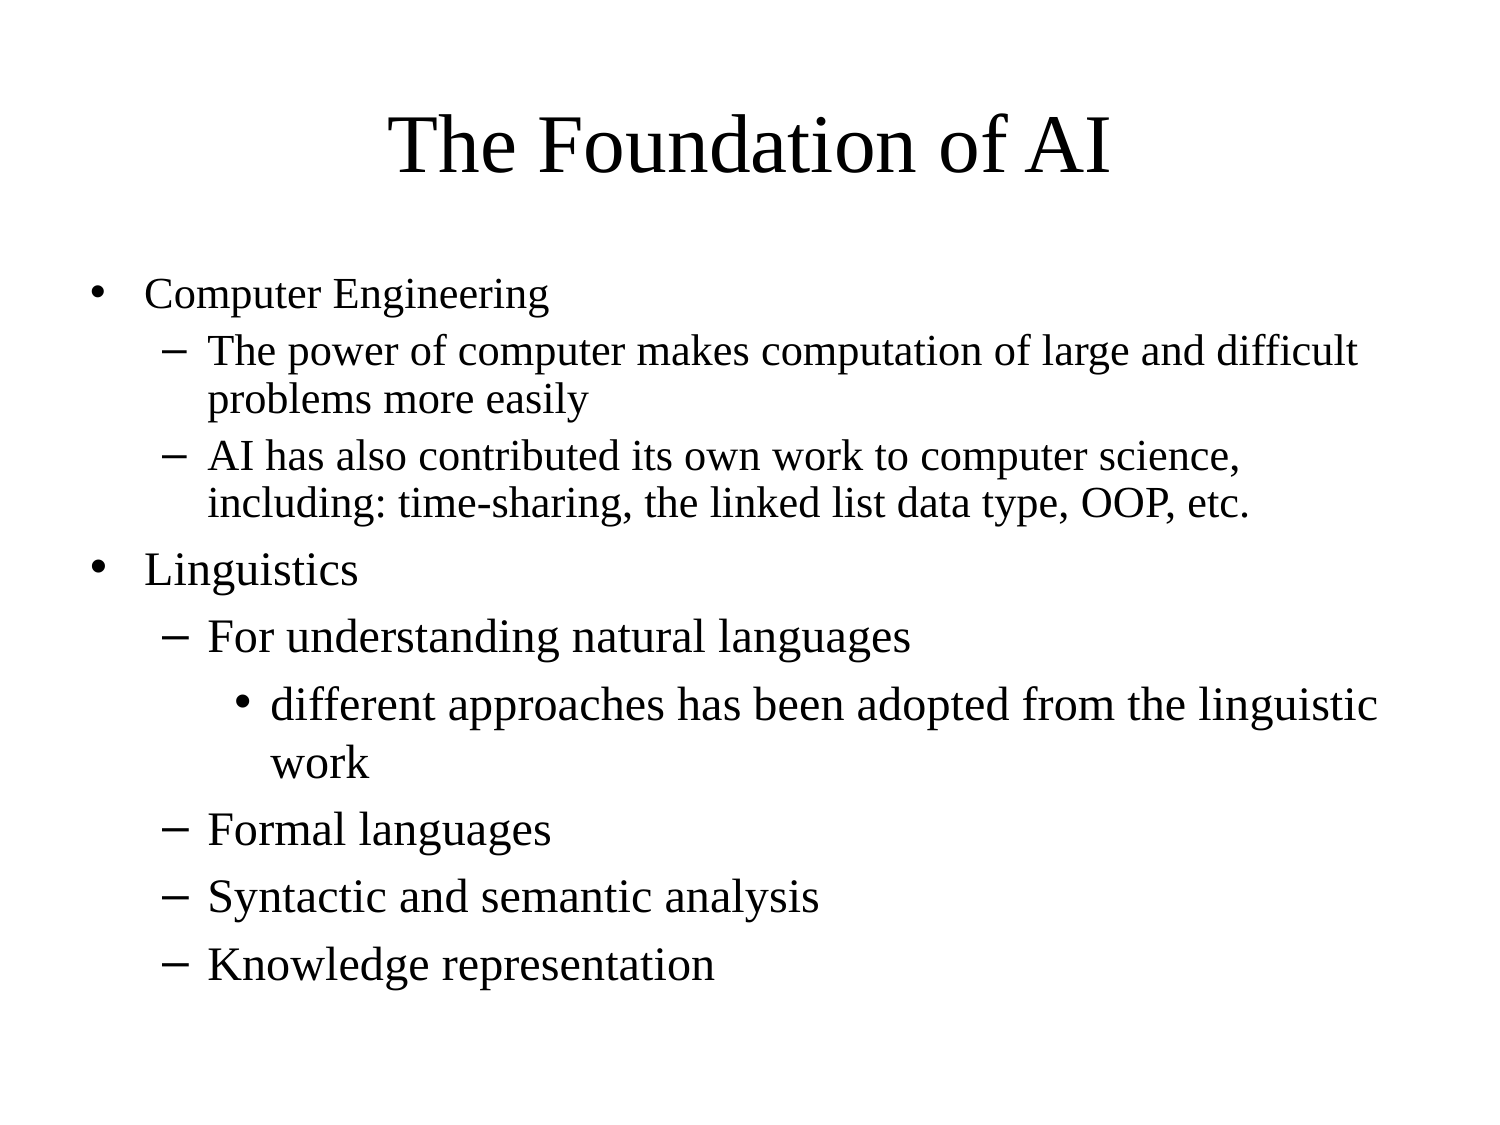

# The Foundation of AI
Computer Engineering
The power of computer makes computation of large and difficult problems more easily
AI has also contributed its own work to computer science, including: time-sharing, the linked list data type, OOP, etc.
Linguistics
For understanding natural languages
different approaches has been adopted from the linguistic work
Formal languages
Syntactic and semantic analysis
Knowledge representation